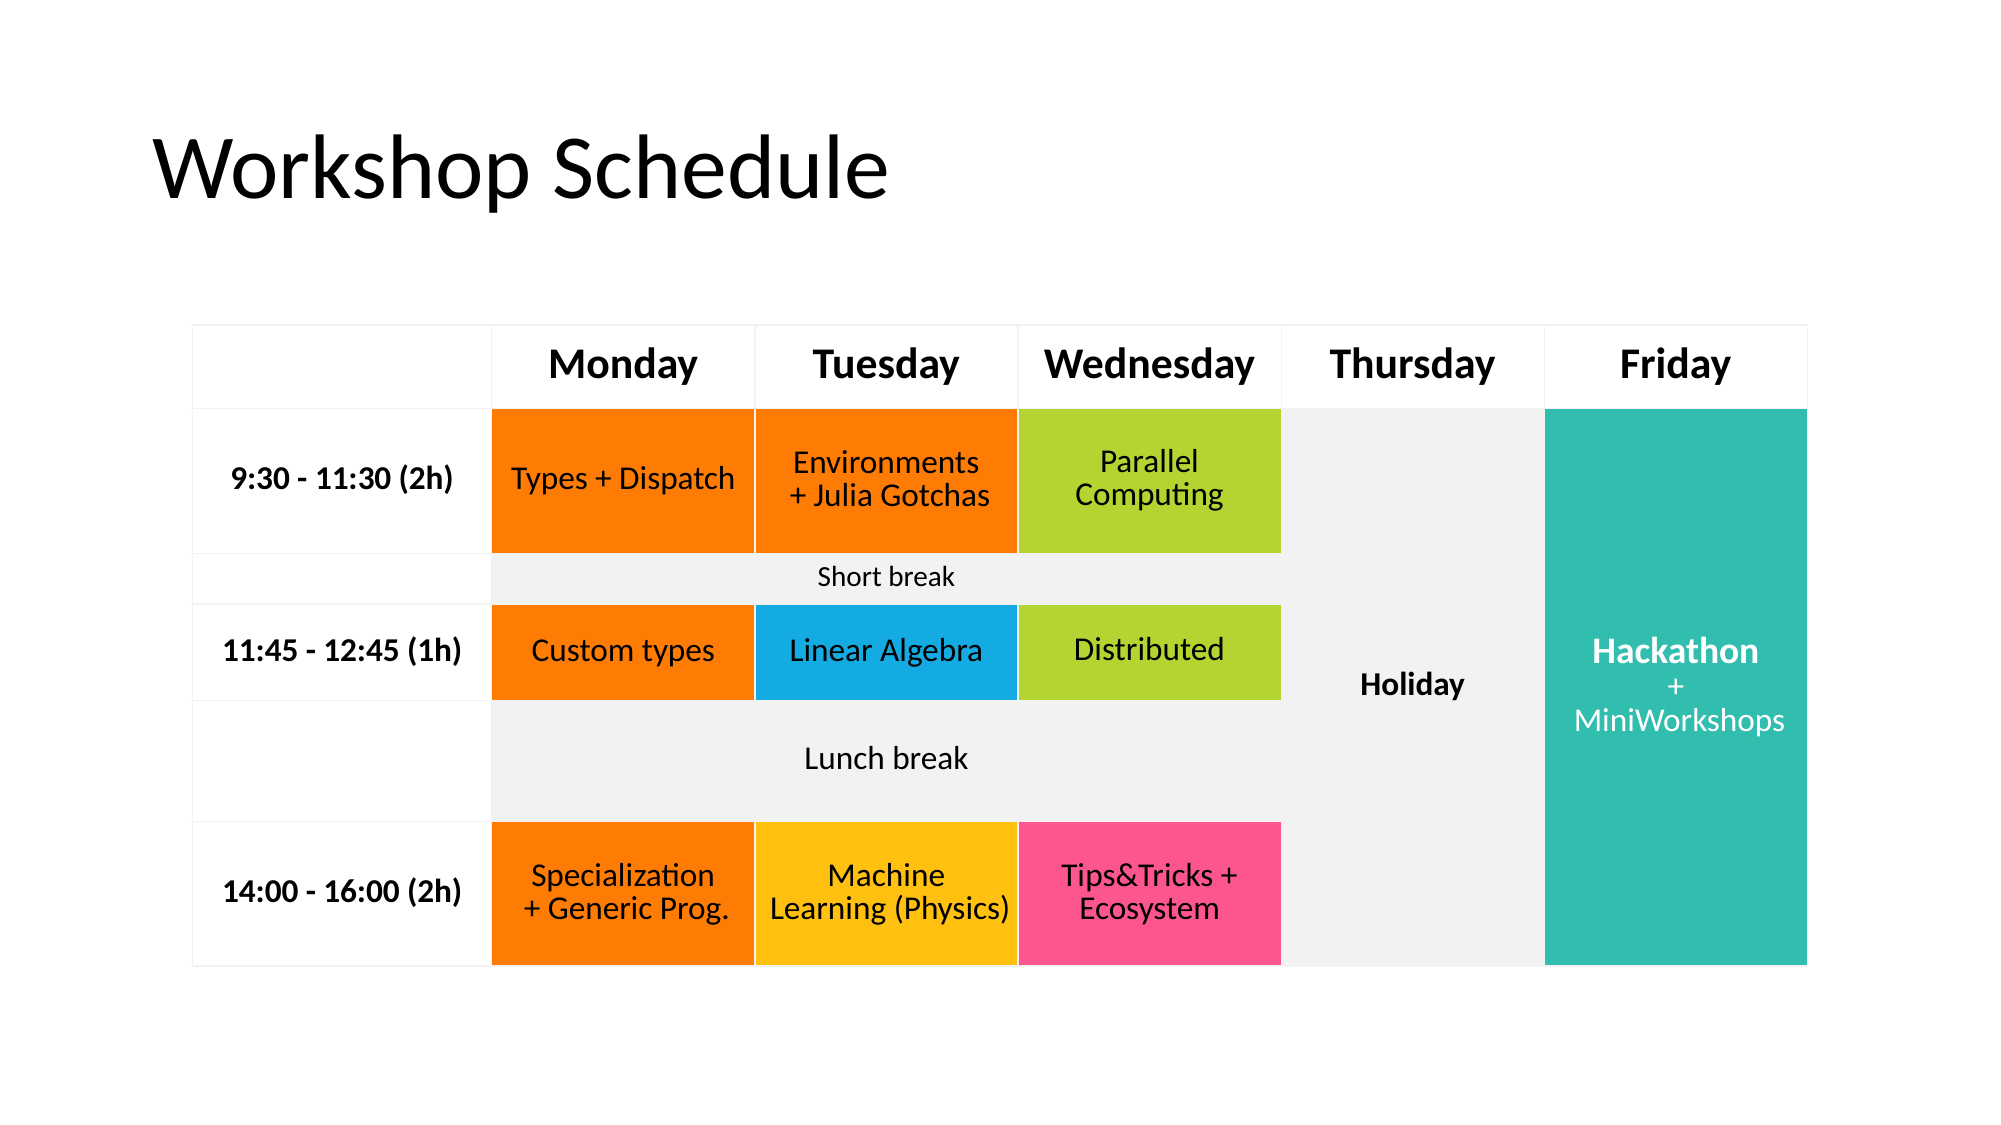

# Workshop Schedule
|  | Monday | Tuesday | Wednesday | Thursday | Friday |
| --- | --- | --- | --- | --- | --- |
| 9:30 - 11:30 (2h) | Types + Dispatch | Environments + Julia Gotchas | Parallel Computing | Holiday | Hackathon + MiniWorkshops |
|  | Short break |  |  |  |  |
| 11:45 - 12:45 (1h) | Custom types | Linear Algebra | Distributed |  |  |
|  | Lunch break |  |  |  |  |
| 14:00 - 16:00 (2h) | Specialization + Generic Prog. | Machine Learning (Physics) | Tips&Tricks + Ecosystem |  |  |